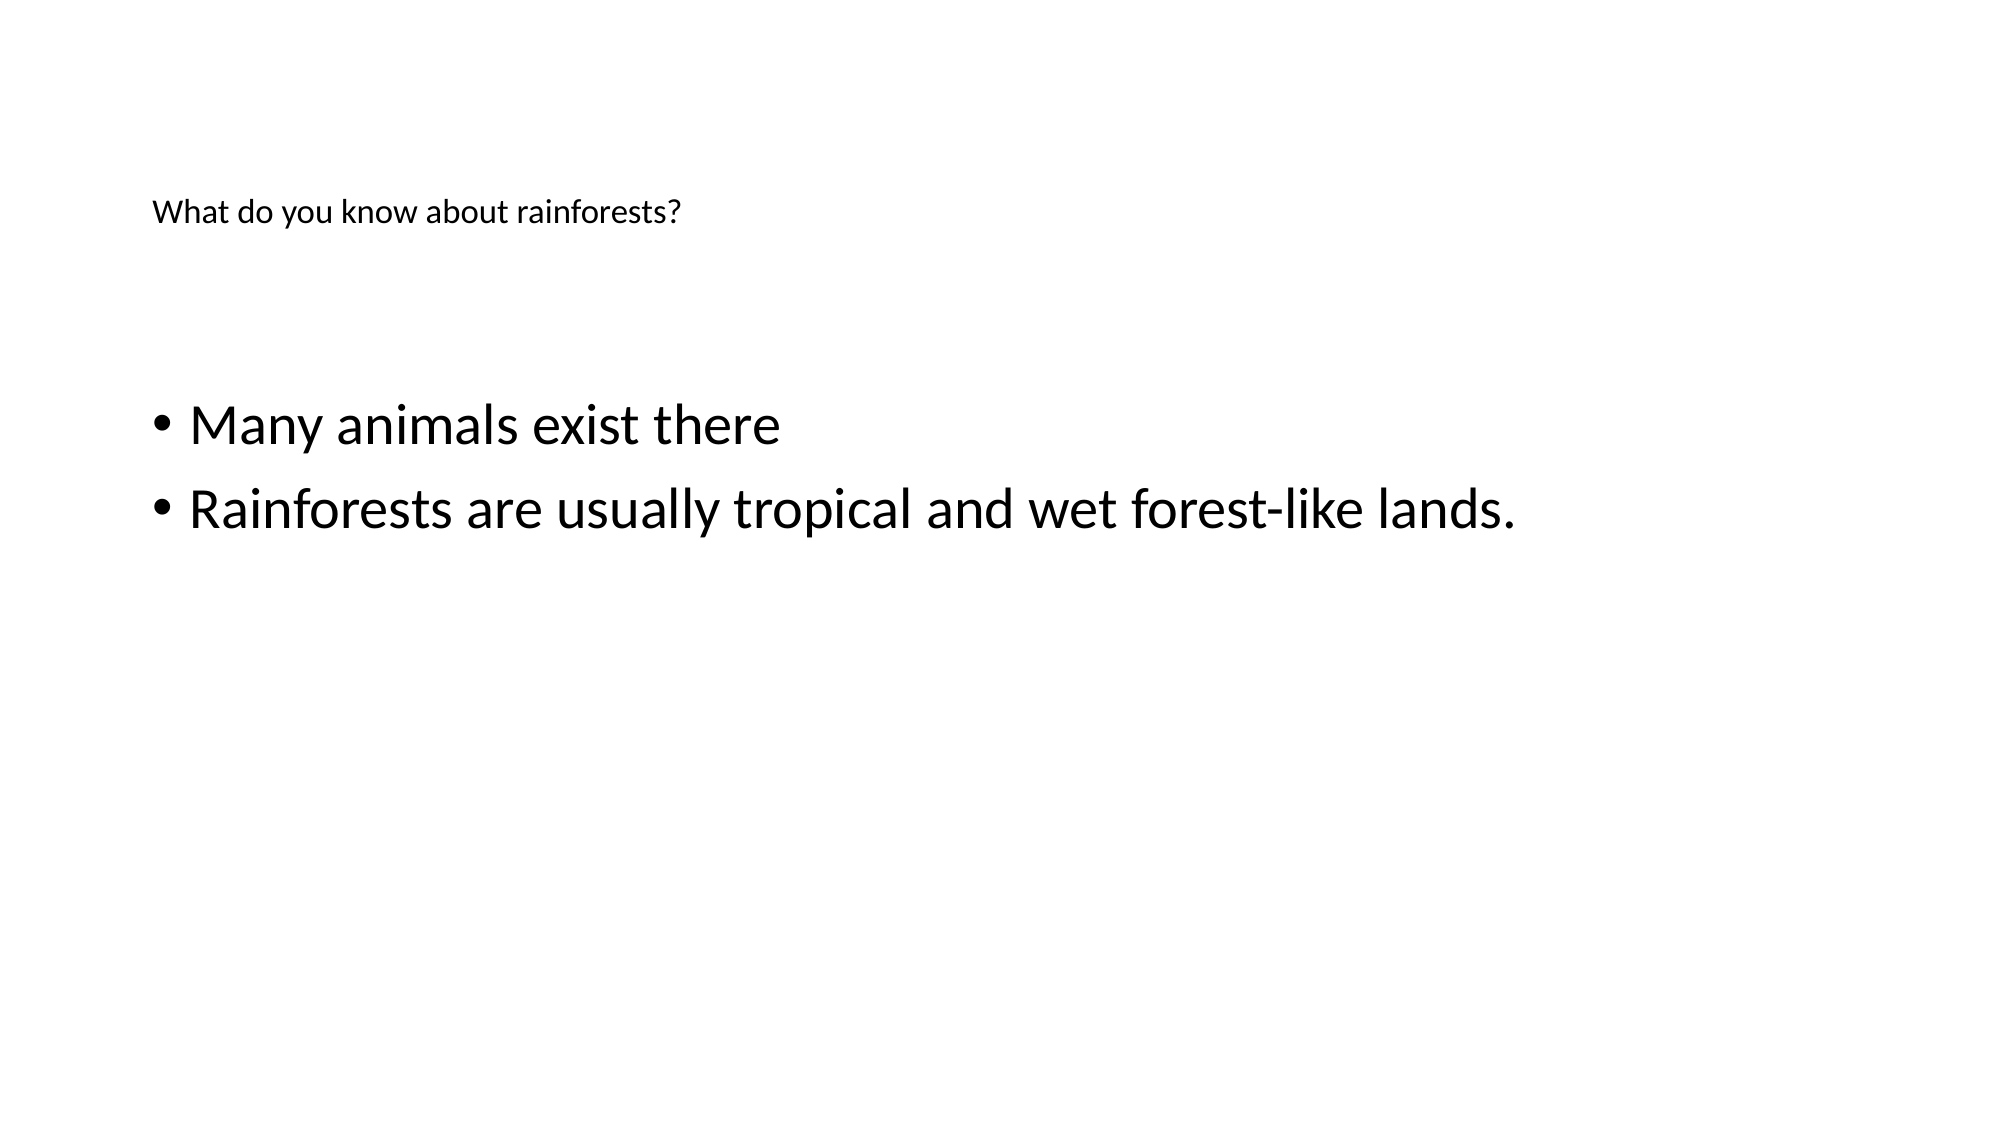

# What do you know about rainforests?
Many animals exist there
Rainforests are usually tropical and wet forest-like lands.